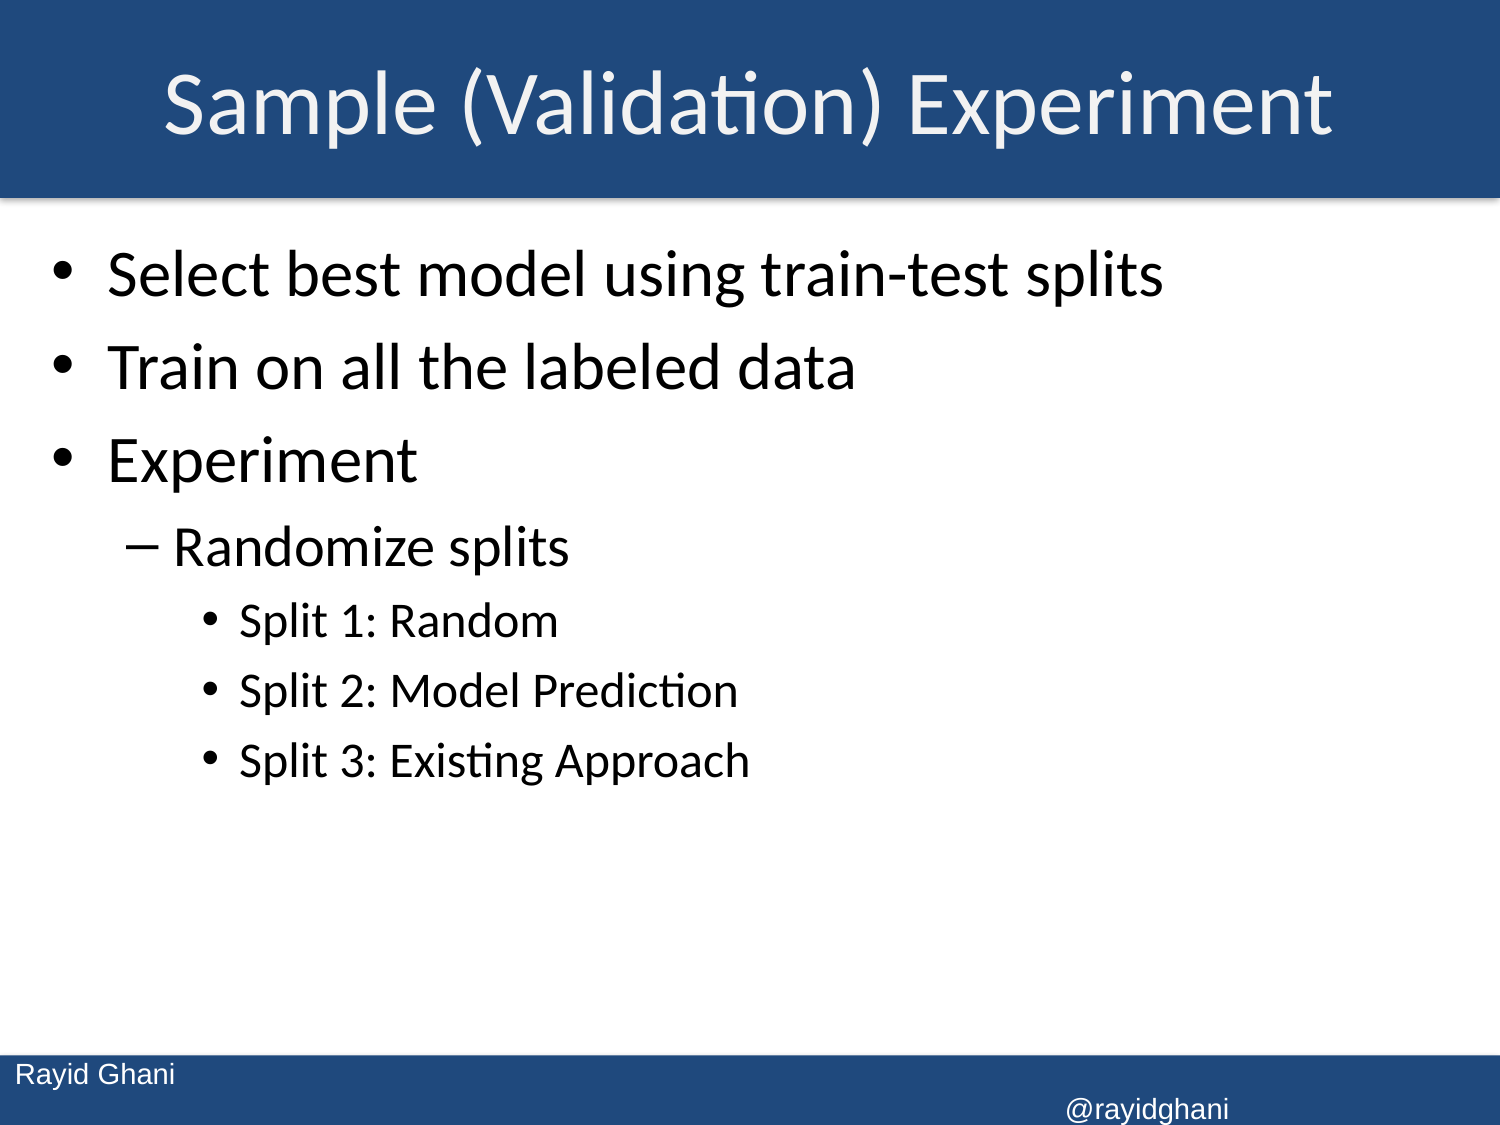

# Sample (Validation) Experiment
Select best model using train-test splits
Train on all the labeled data
Experiment
Randomize splits
Split 1: Random
Split 2: Model Prediction
Split 3: Existing Approach